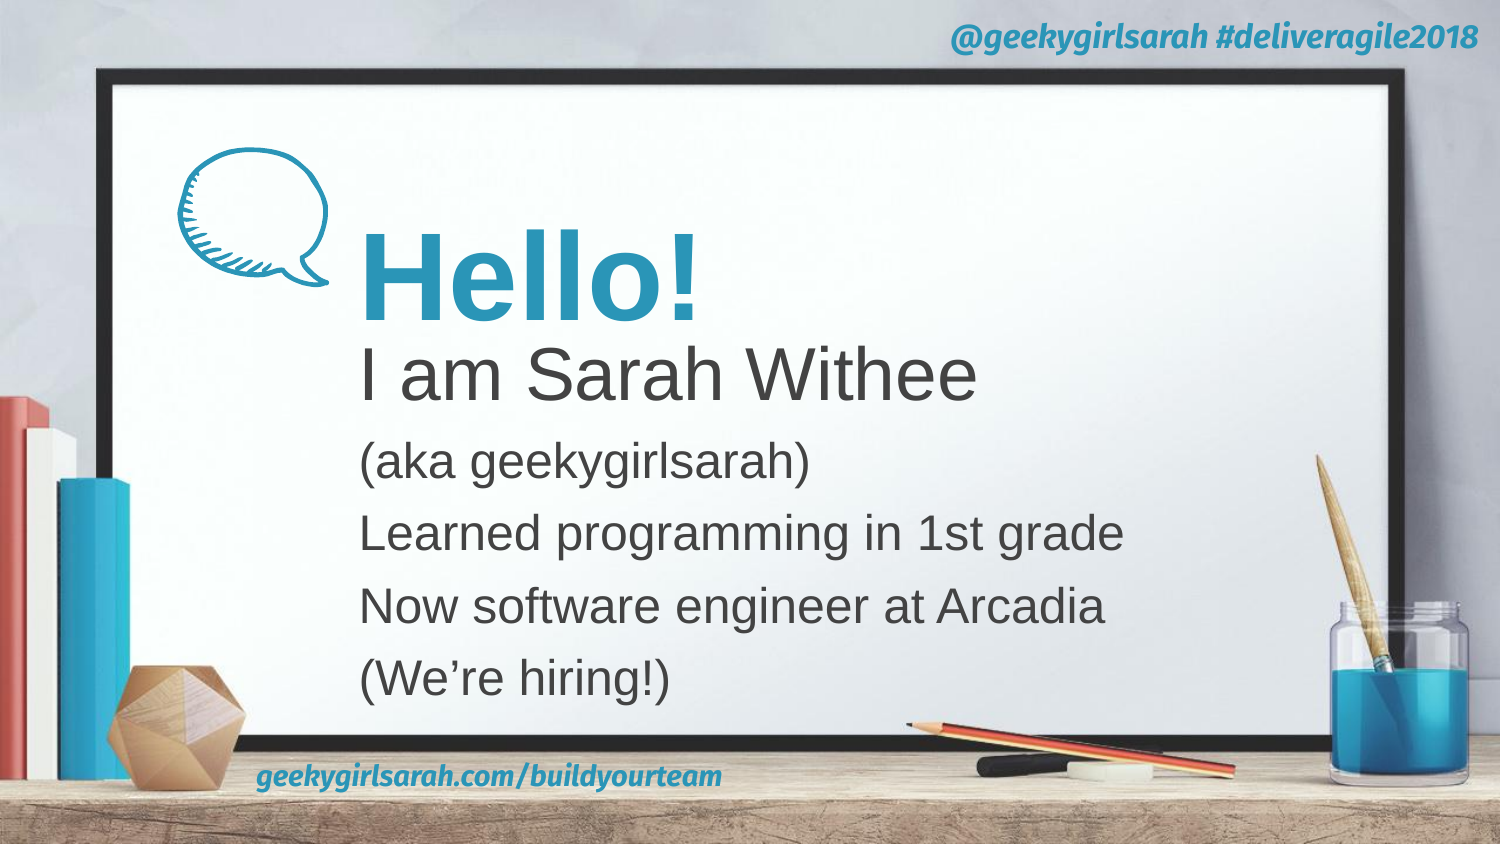

# Hello!
I am Sarah Withee
(aka geekygirlsarah)
Learned programming in 1st grade
Now software engineer at Arcadia
(We’re hiring!)